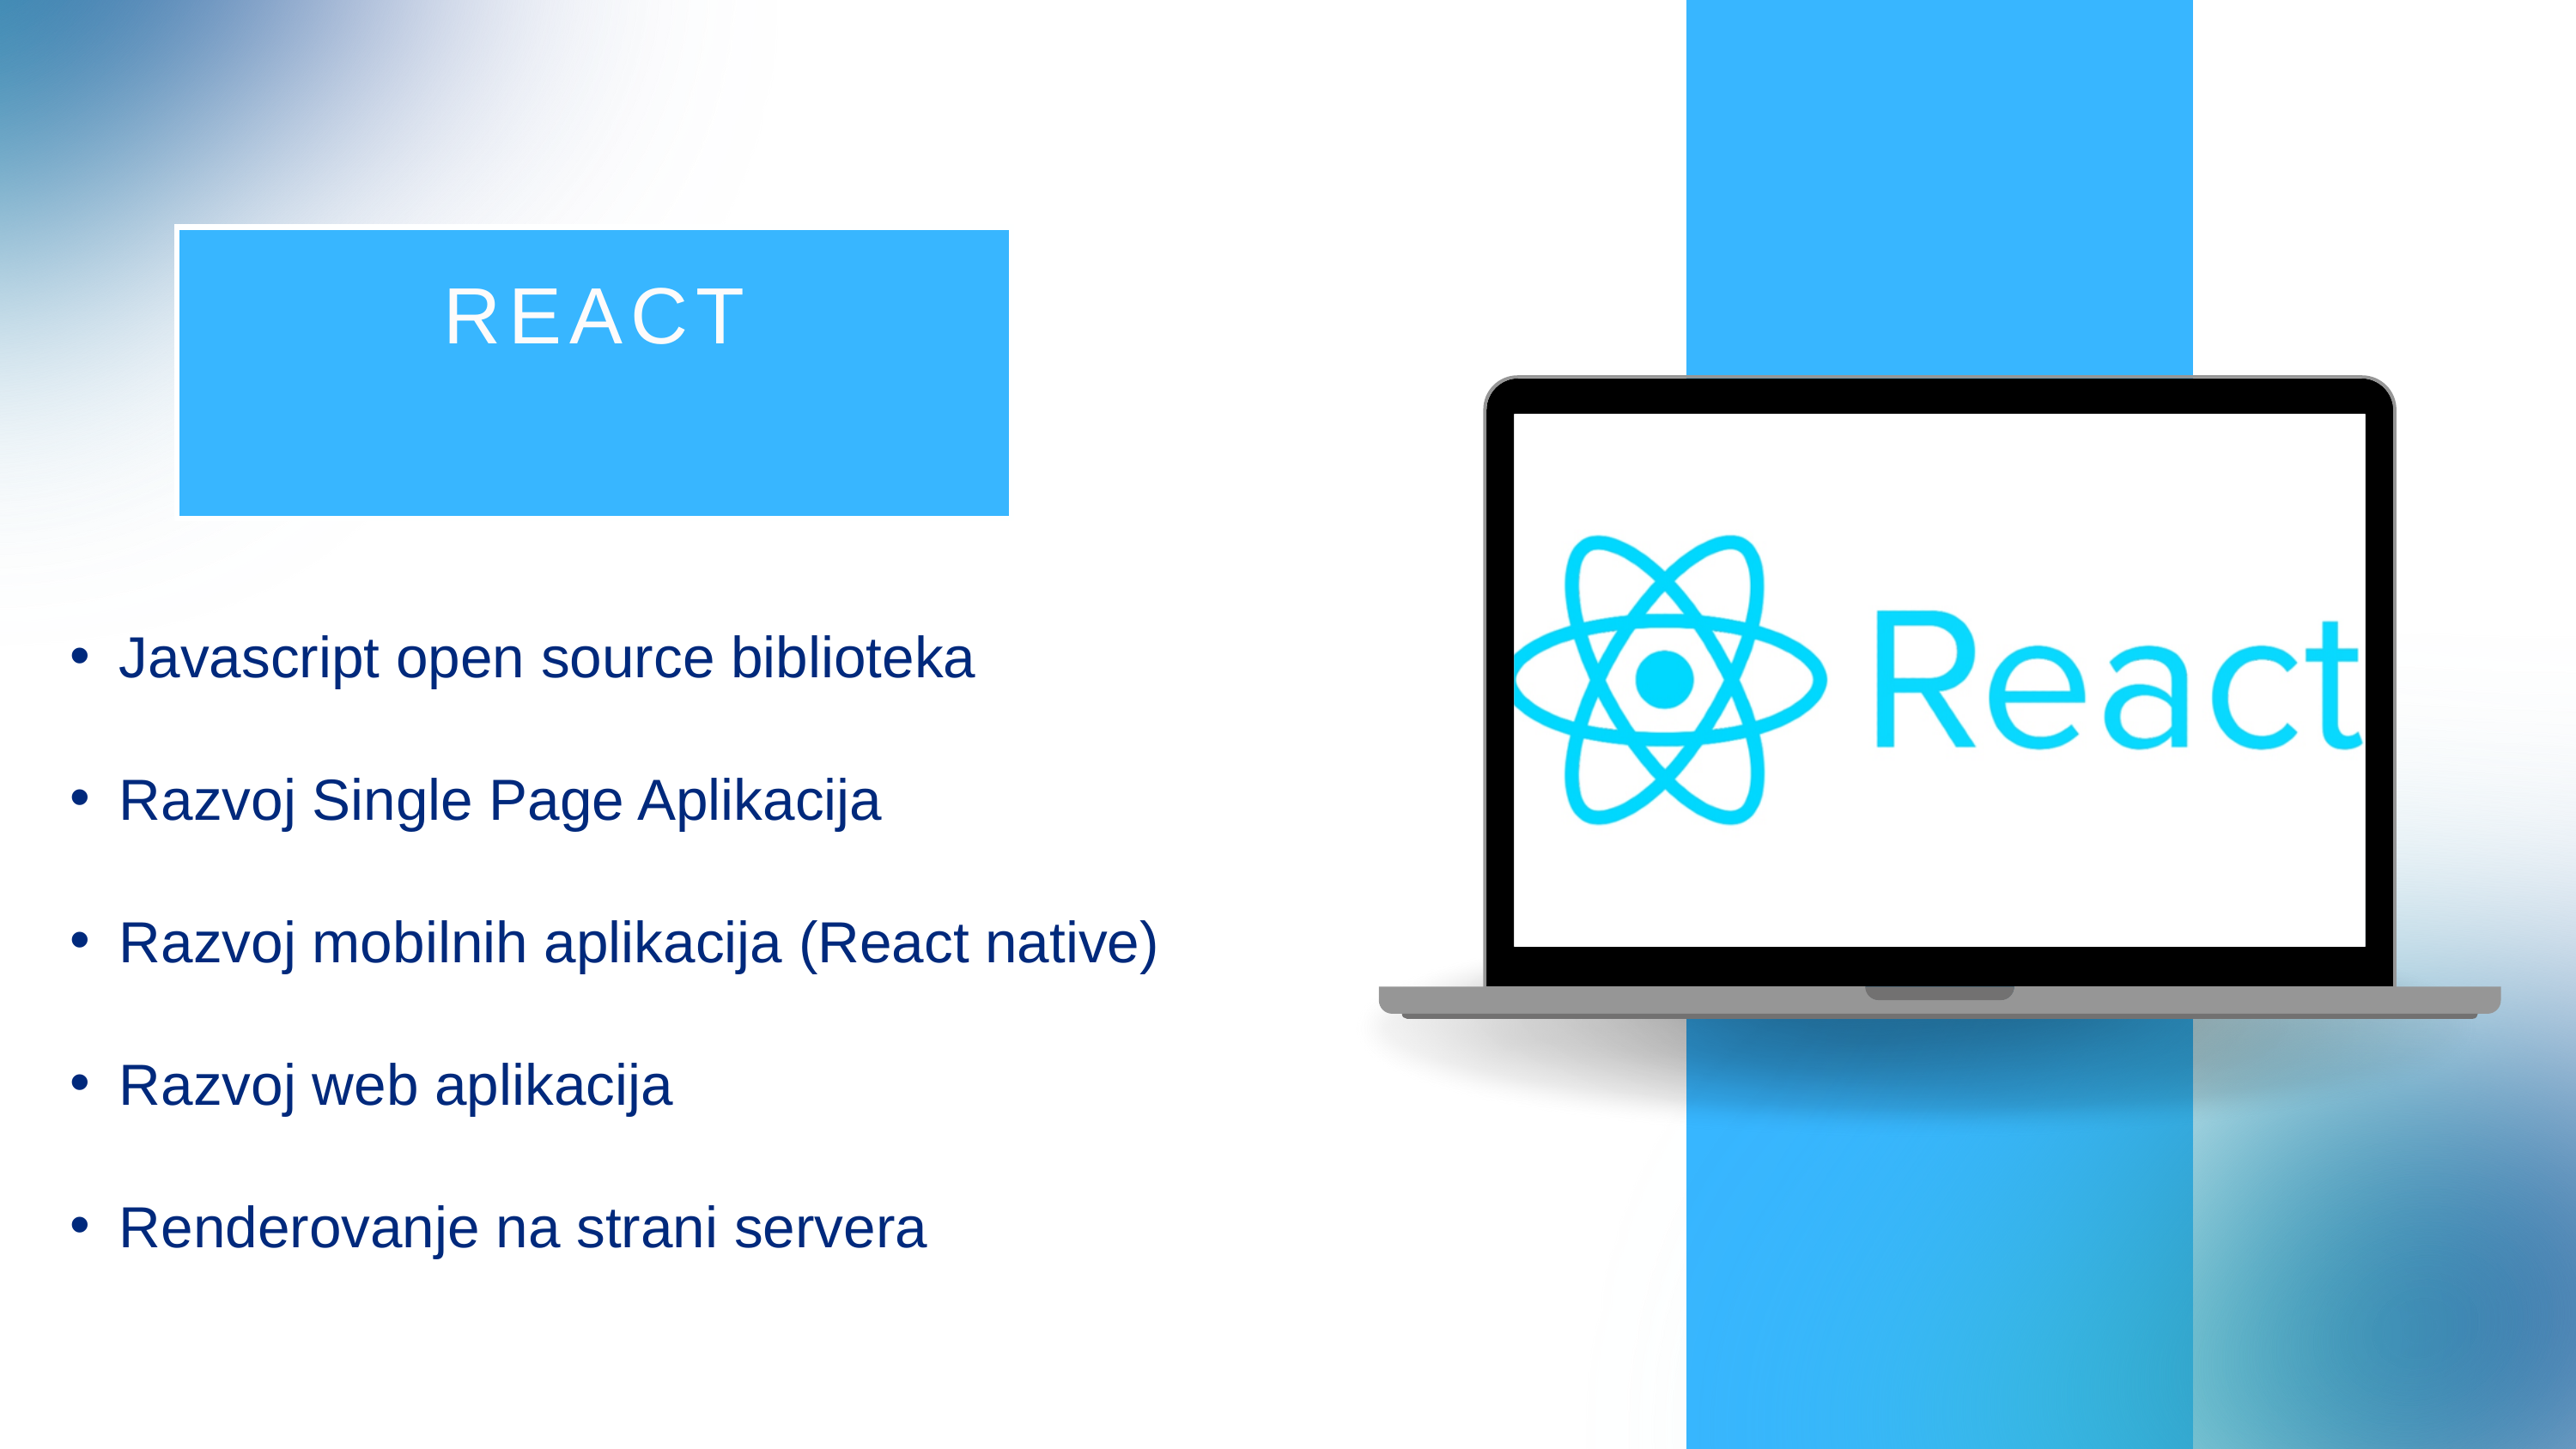

REACT

Javascript open source biblioteka
Razvoj Single Page Aplikacija
Razvoj mobilnih aplikacija (React native)
Razvoj web aplikacija
Renderovanje na strani servera